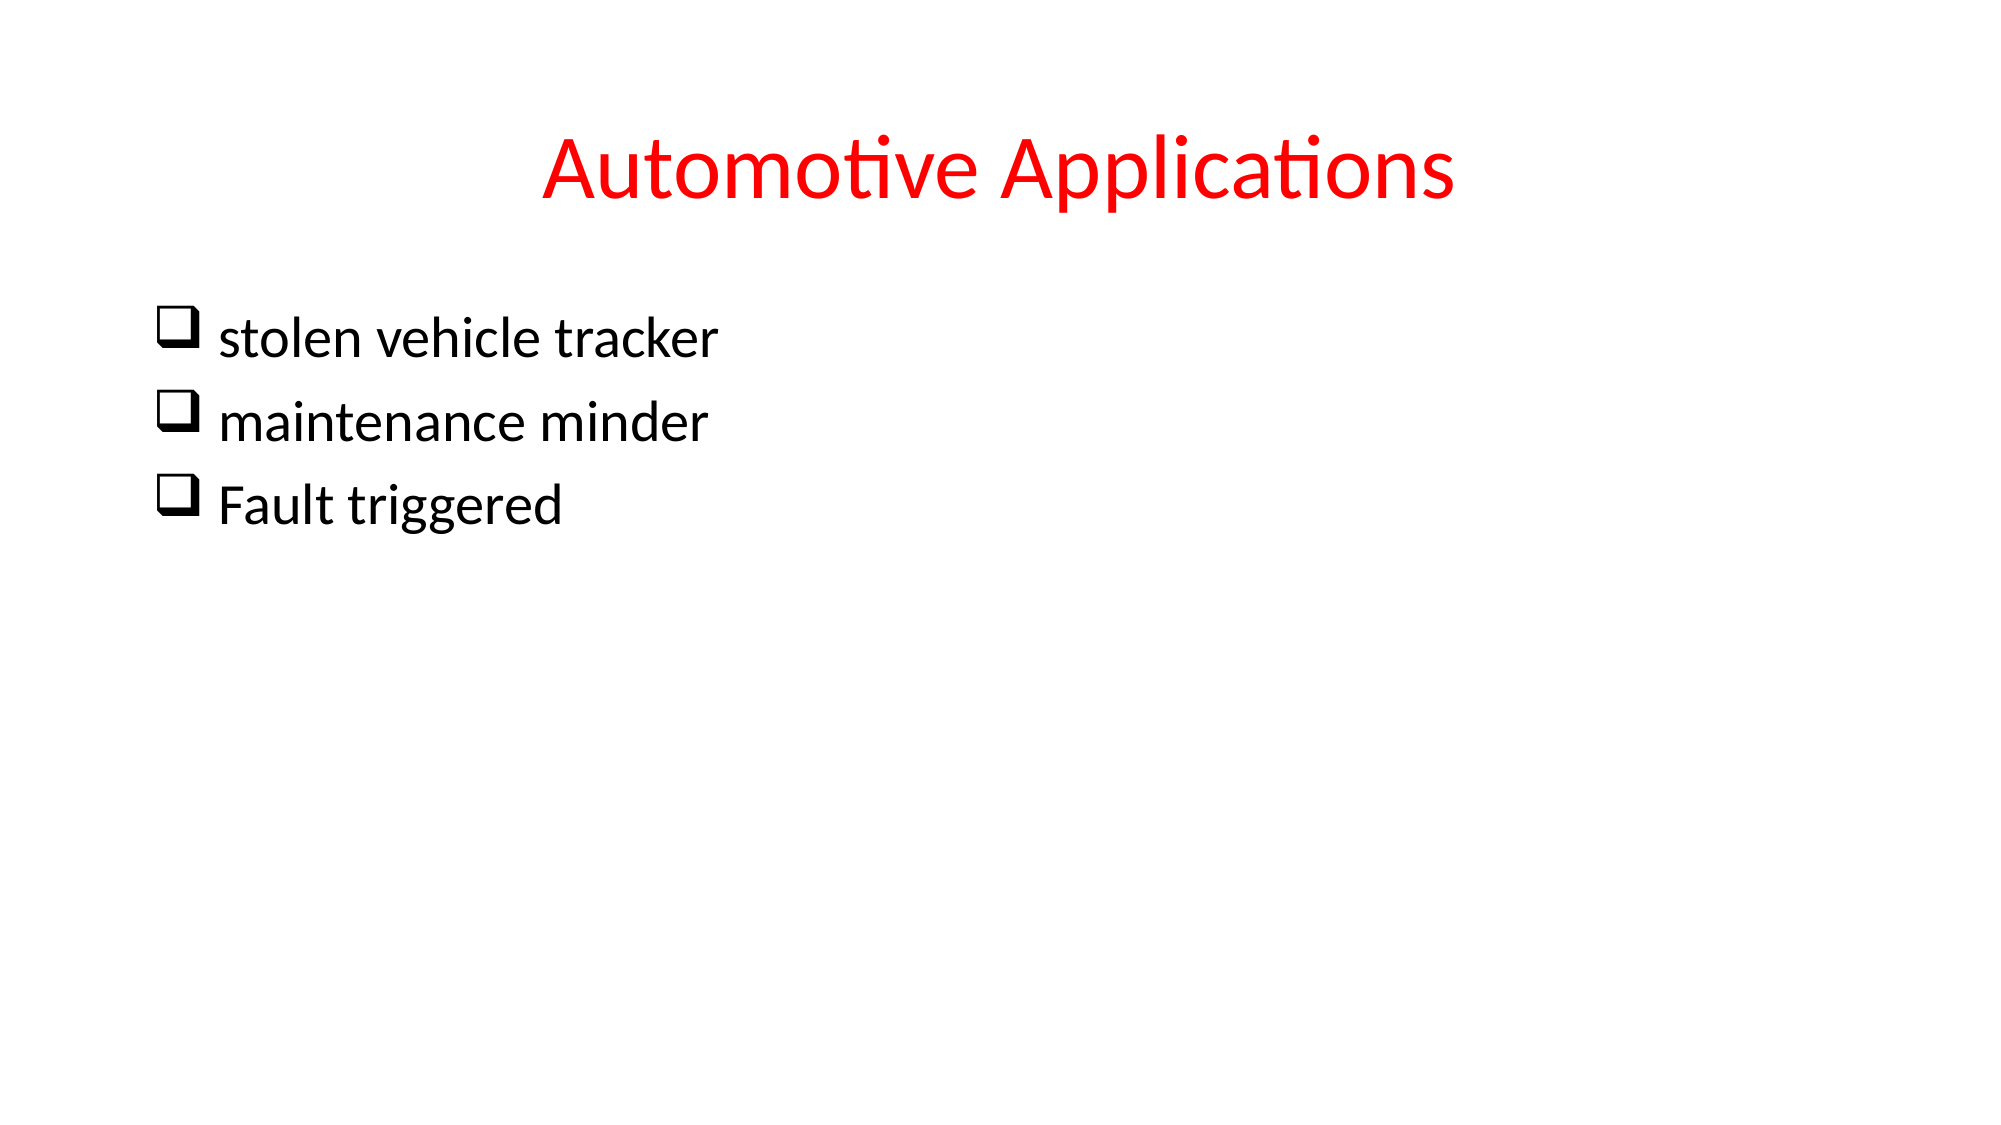

# Automotive Applications
 stolen vehicle tracker
 maintenance minder
 Fault triggered